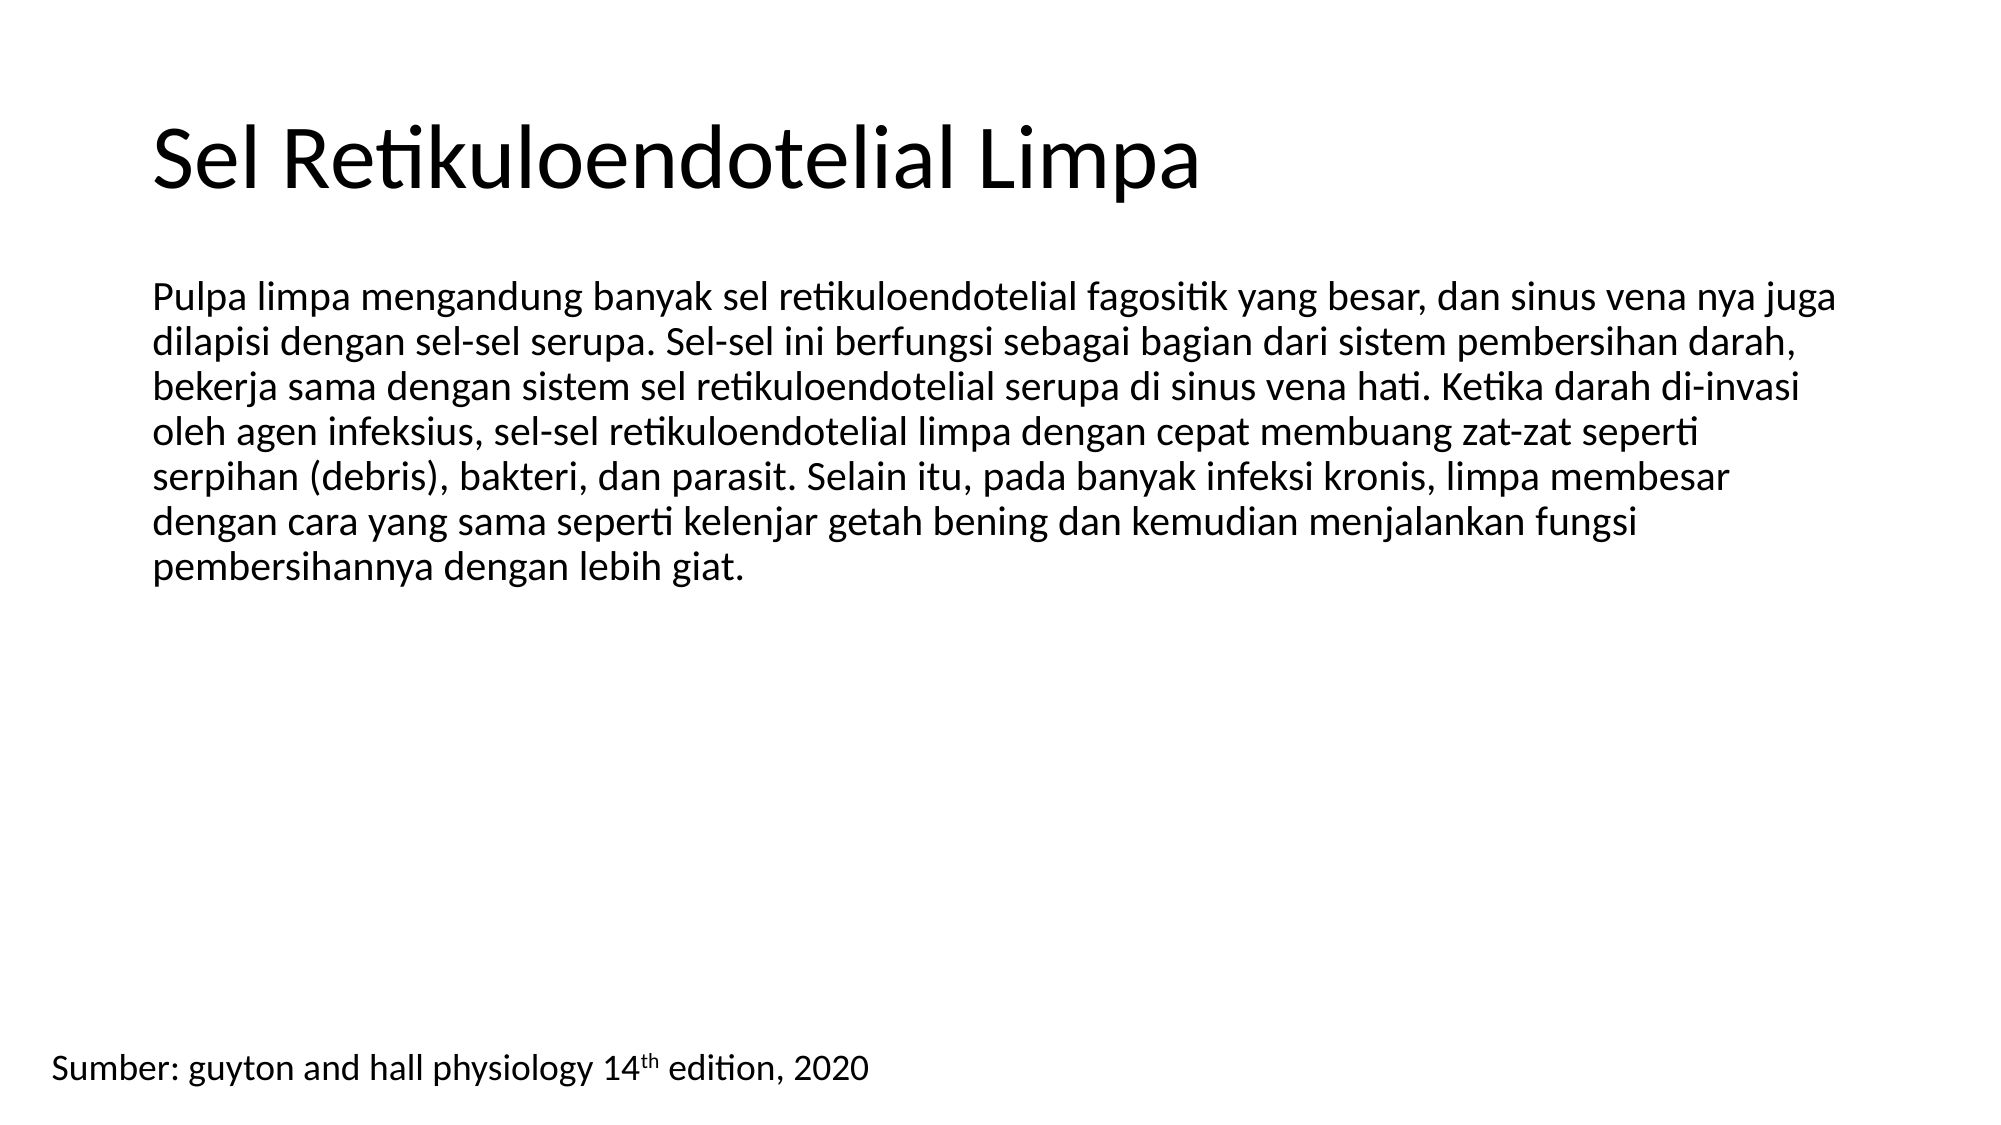

# Sel Retikuloendotelial Limpa
Pulpa limpa mengandung banyak sel retikuloendotelial fagositik yang besar, dan sinus vena nya juga dilapisi dengan sel-sel serupa. Sel-sel ini berfungsi sebagai bagian dari sistem pembersihan darah, bekerja sama dengan sistem sel retikuloendotelial serupa di sinus vena hati. Ketika darah di-invasi oleh agen infeksius, sel-sel retikuloendotelial limpa dengan cepat membuang zat-zat seperti serpihan (debris), bakteri, dan parasit. Selain itu, pada banyak infeksi kronis, limpa membesar dengan cara yang sama seperti kelenjar getah bening dan kemudian menjalankan fungsi pembersihannya dengan lebih giat.
Sumber: guyton and hall physiology 14th edition, 2020